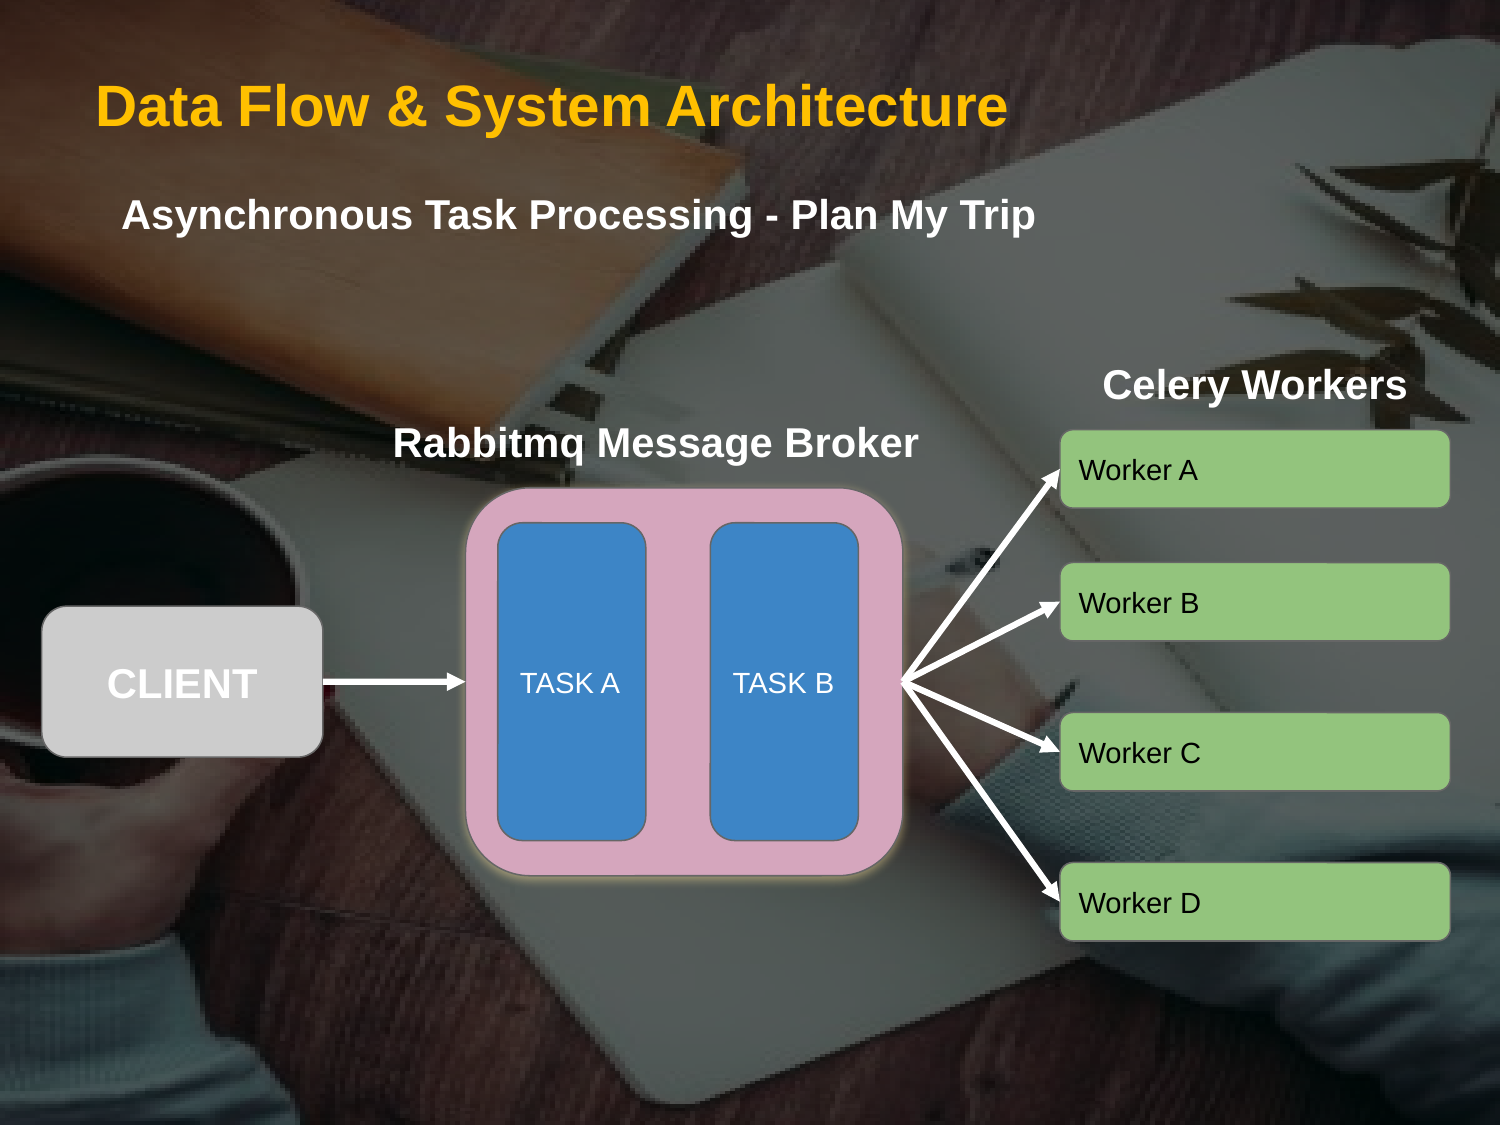

Data Flow & System Architecture

Asynchronous Task Processing - Plan My Trip
Celery Workers
Rabbitmq Message Broker
Worker A

TASK A
TASK B
Worker B
CLIENT
Worker C
Worker D